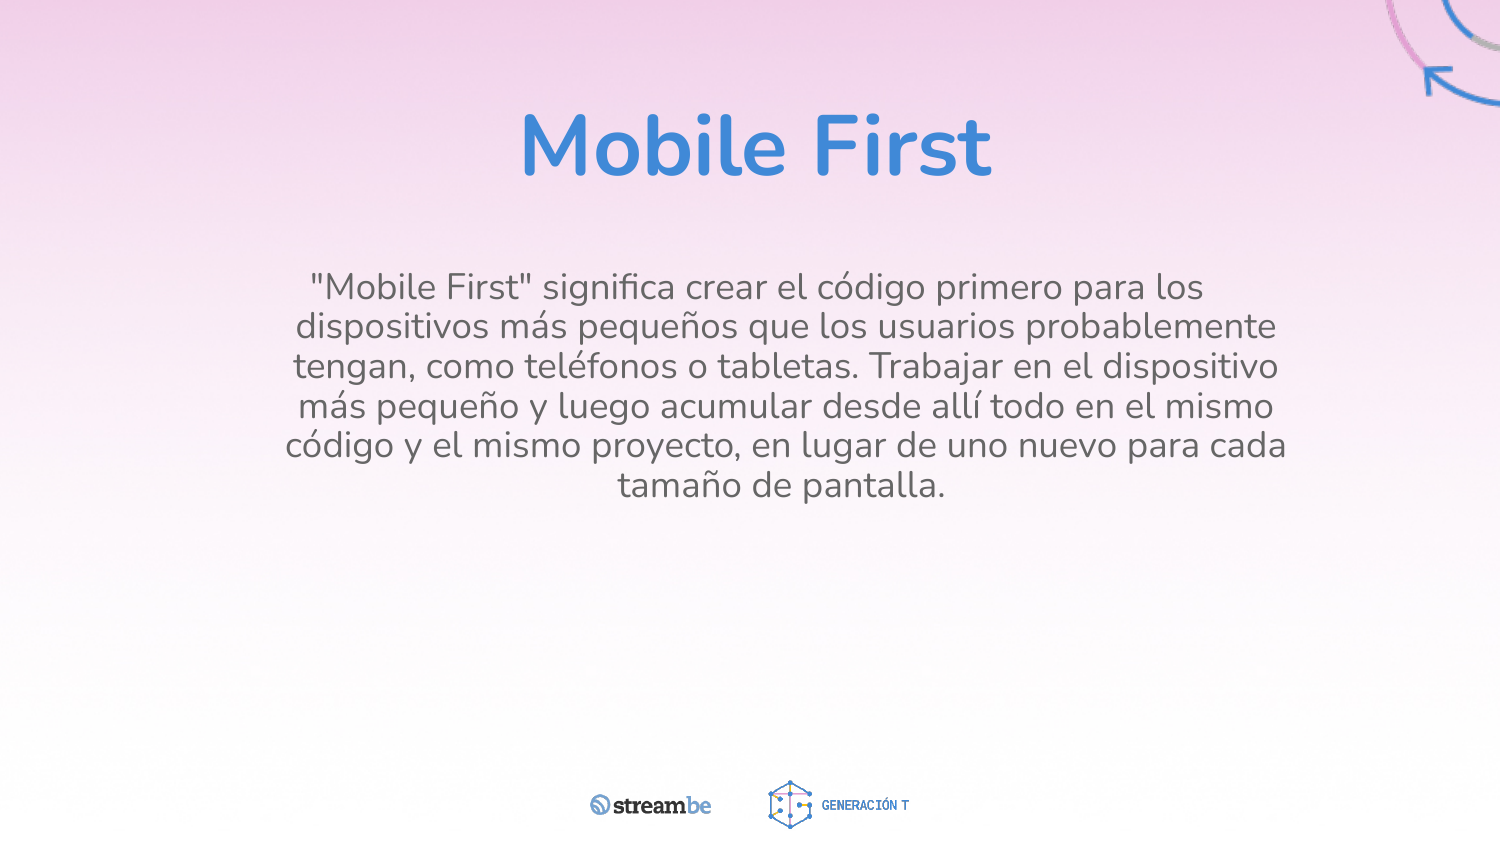

# Mobile First
"Mobile First" significa crear el código primero para los dispositivos más pequeños que los usuarios probablemente tengan, como teléfonos o tabletas. Trabajar en el dispositivo más pequeño y luego acumular desde allí todo en el mismo código y el mismo proyecto, en lugar de uno nuevo para cada tamaño de pantalla.